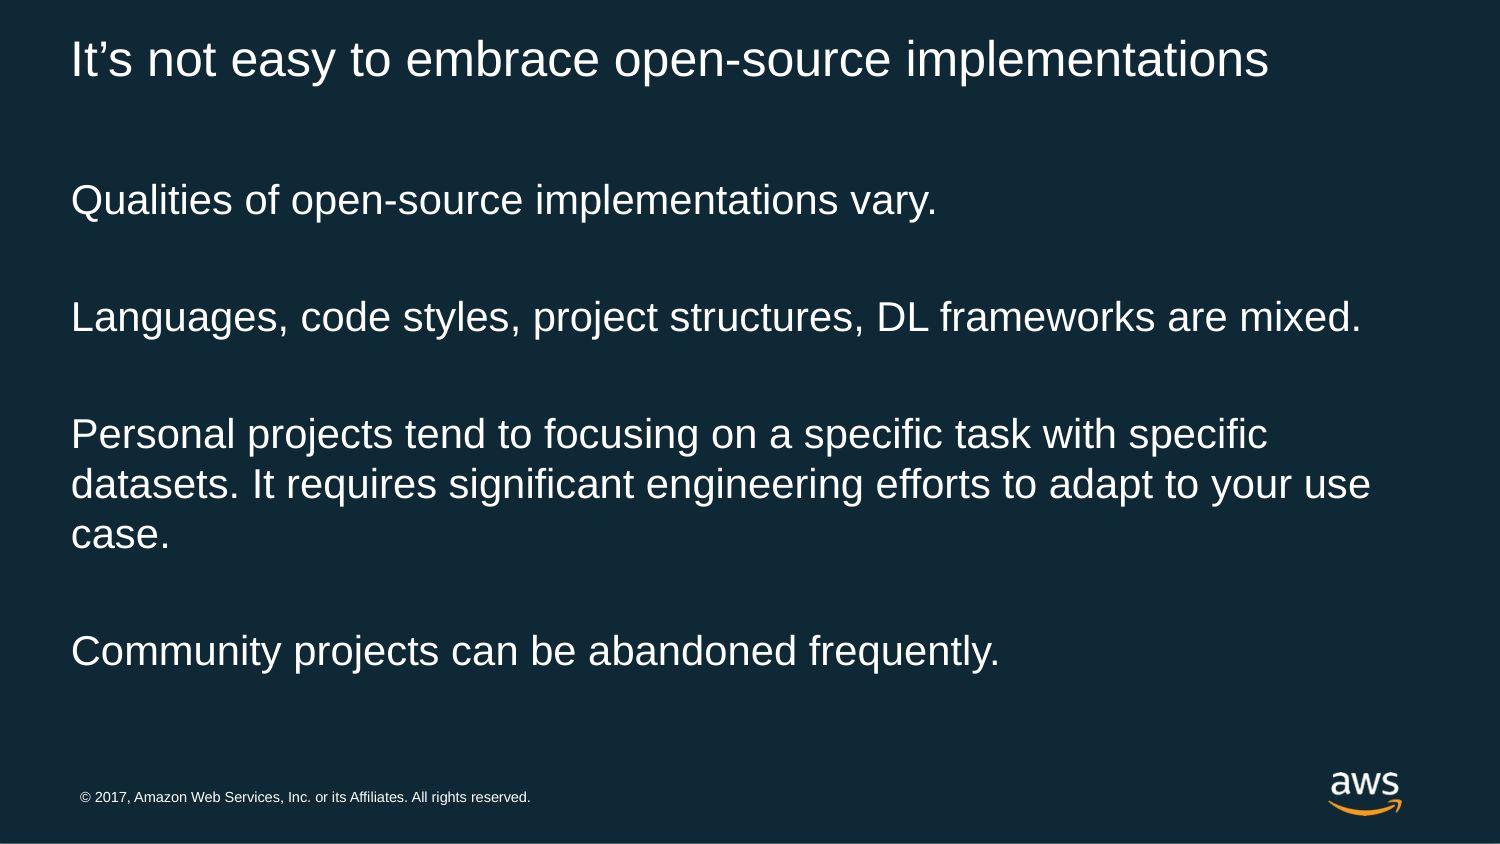

# It’s not easy to embrace open-source implementations
Qualities of open-source implementations vary.

Languages, code styles, project structures, DL frameworks are mixed.

Personal projects tend to focusing on a specific task with specific datasets. It requires significant engineering efforts to adapt to your use case.

Community projects can be abandoned frequently.